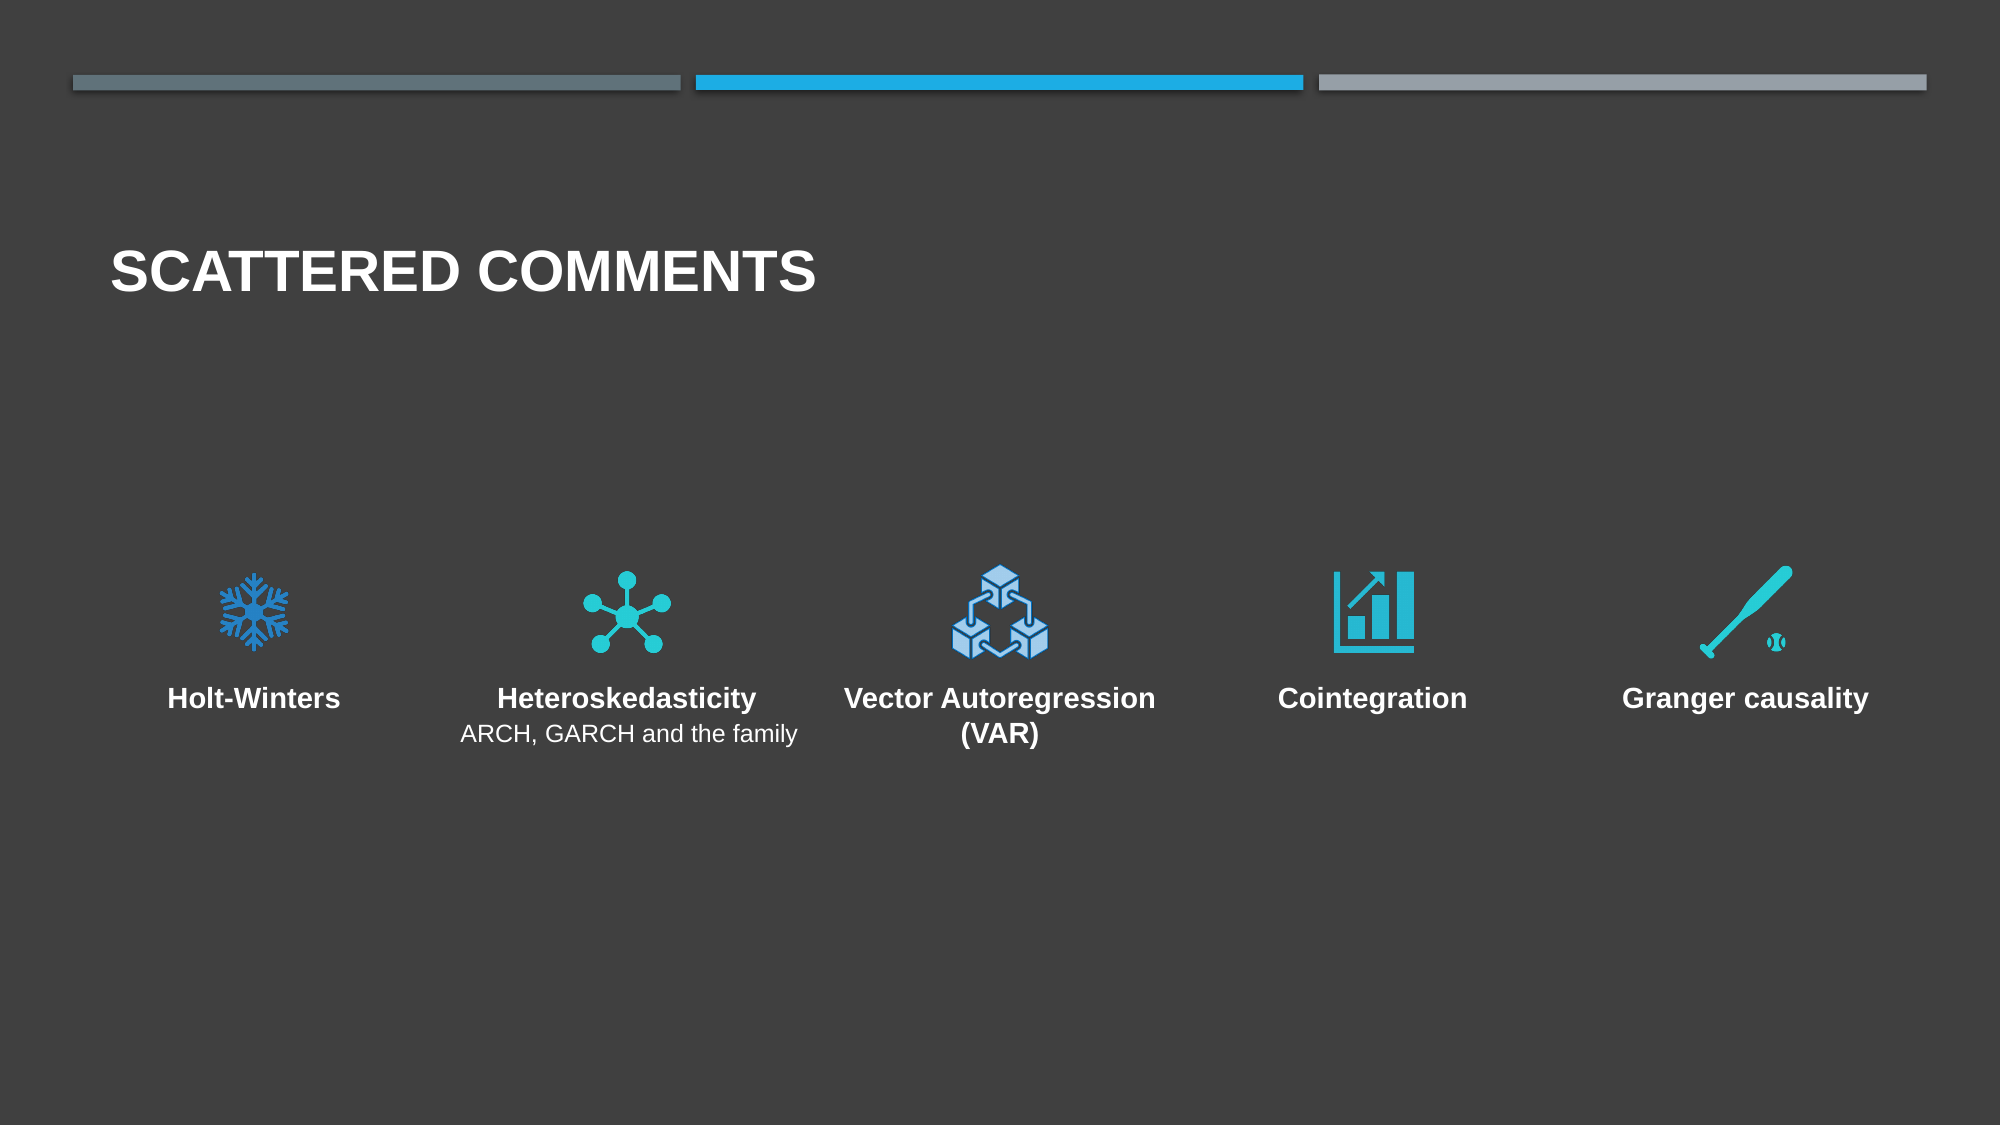

# Scattered comments
Holt-Winters
Heteroskedasticity
Vector Autoregression (VAR)
Cointegration
Granger causality
ARCH, GARCH and the family